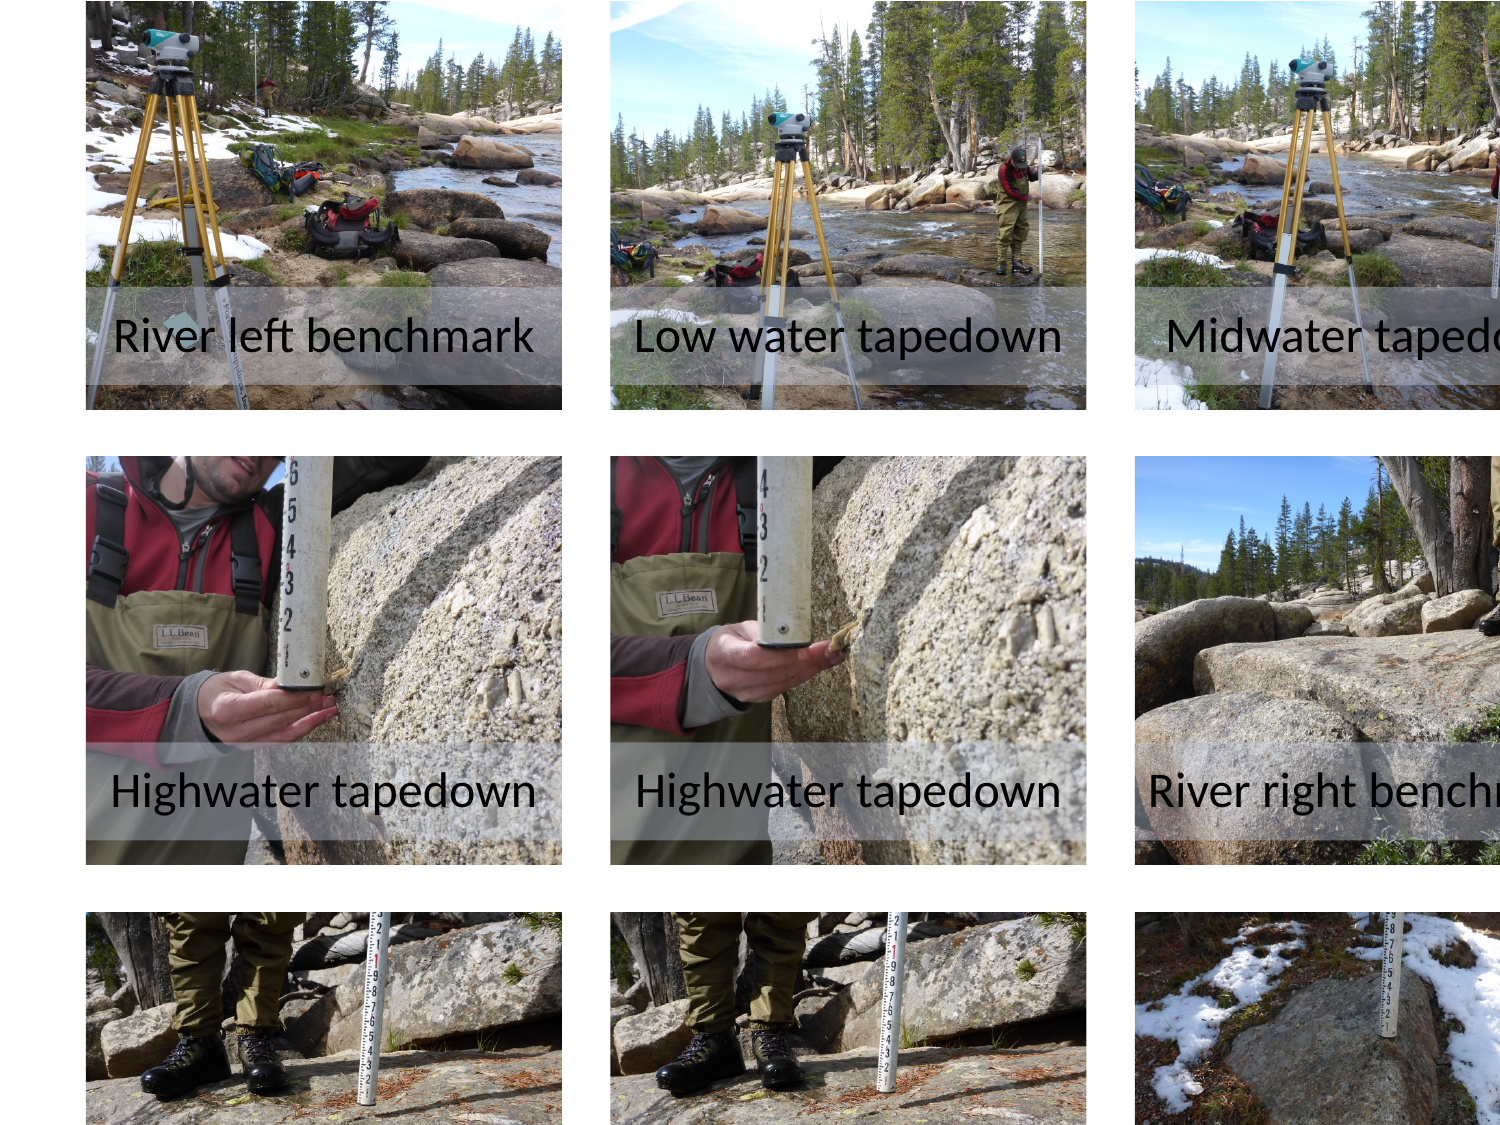

River left benchmark
Low water tapedown
Midwater tapedown
Highwater tapedown
Highwater tapedown
River right benchmark
River right benchmark
River right benchmark
River left benchmark